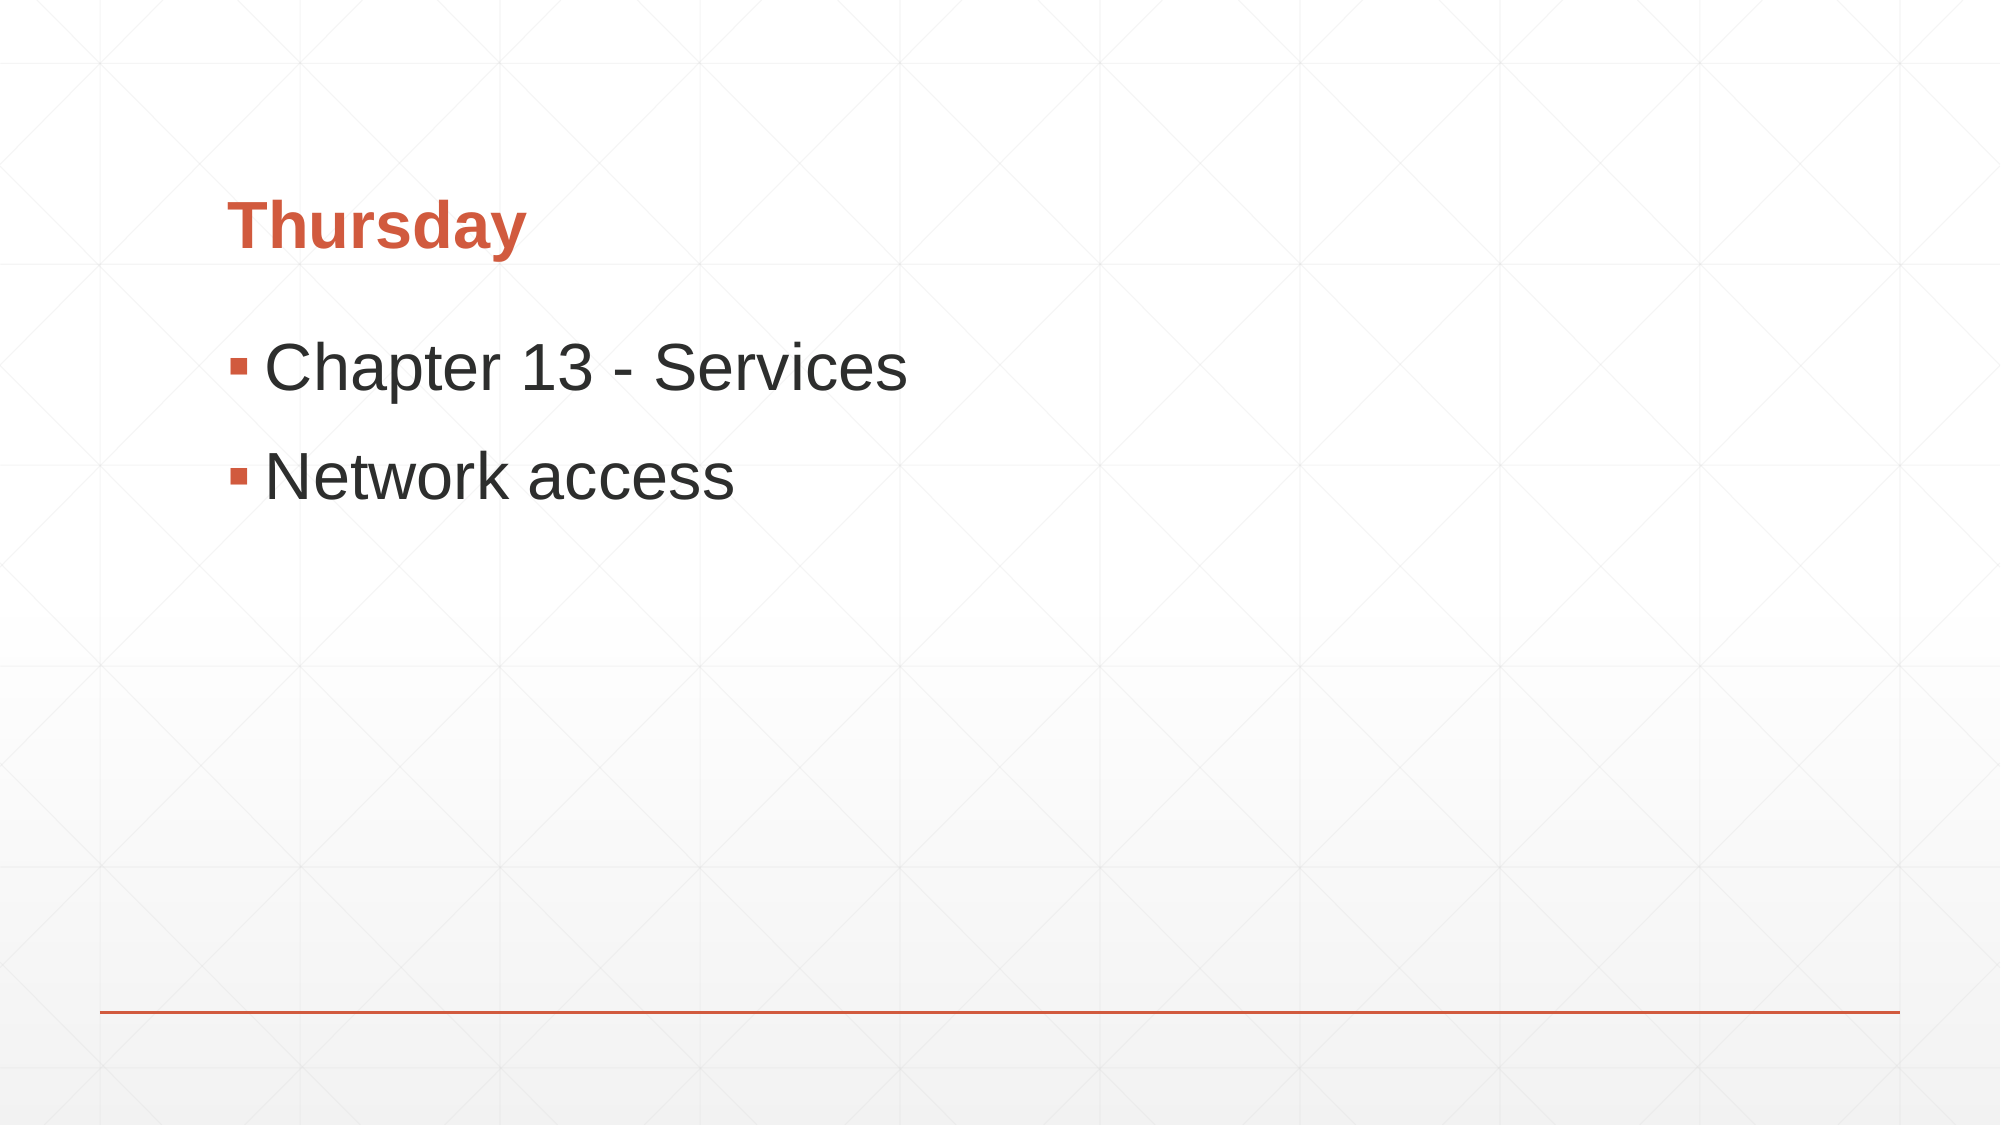

# Thursday
Chapter 13 - Services
Network access